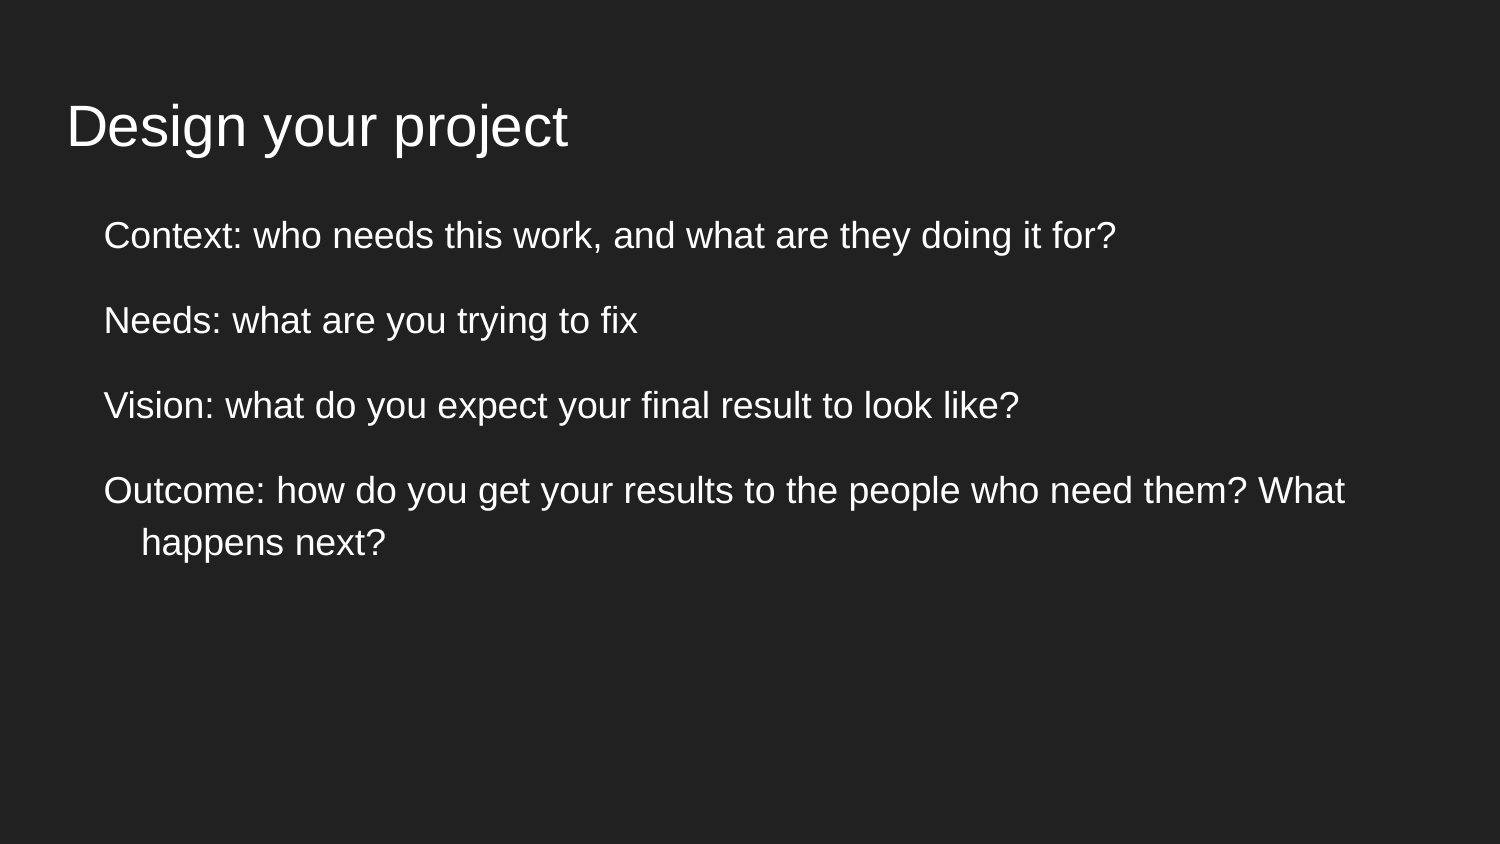

# Design your project
Context: who needs this work, and what are they doing it for?
Needs: what are you trying to fix
Vision: what do you expect your final result to look like?
Outcome: how do you get your results to the people who need them? What happens next?